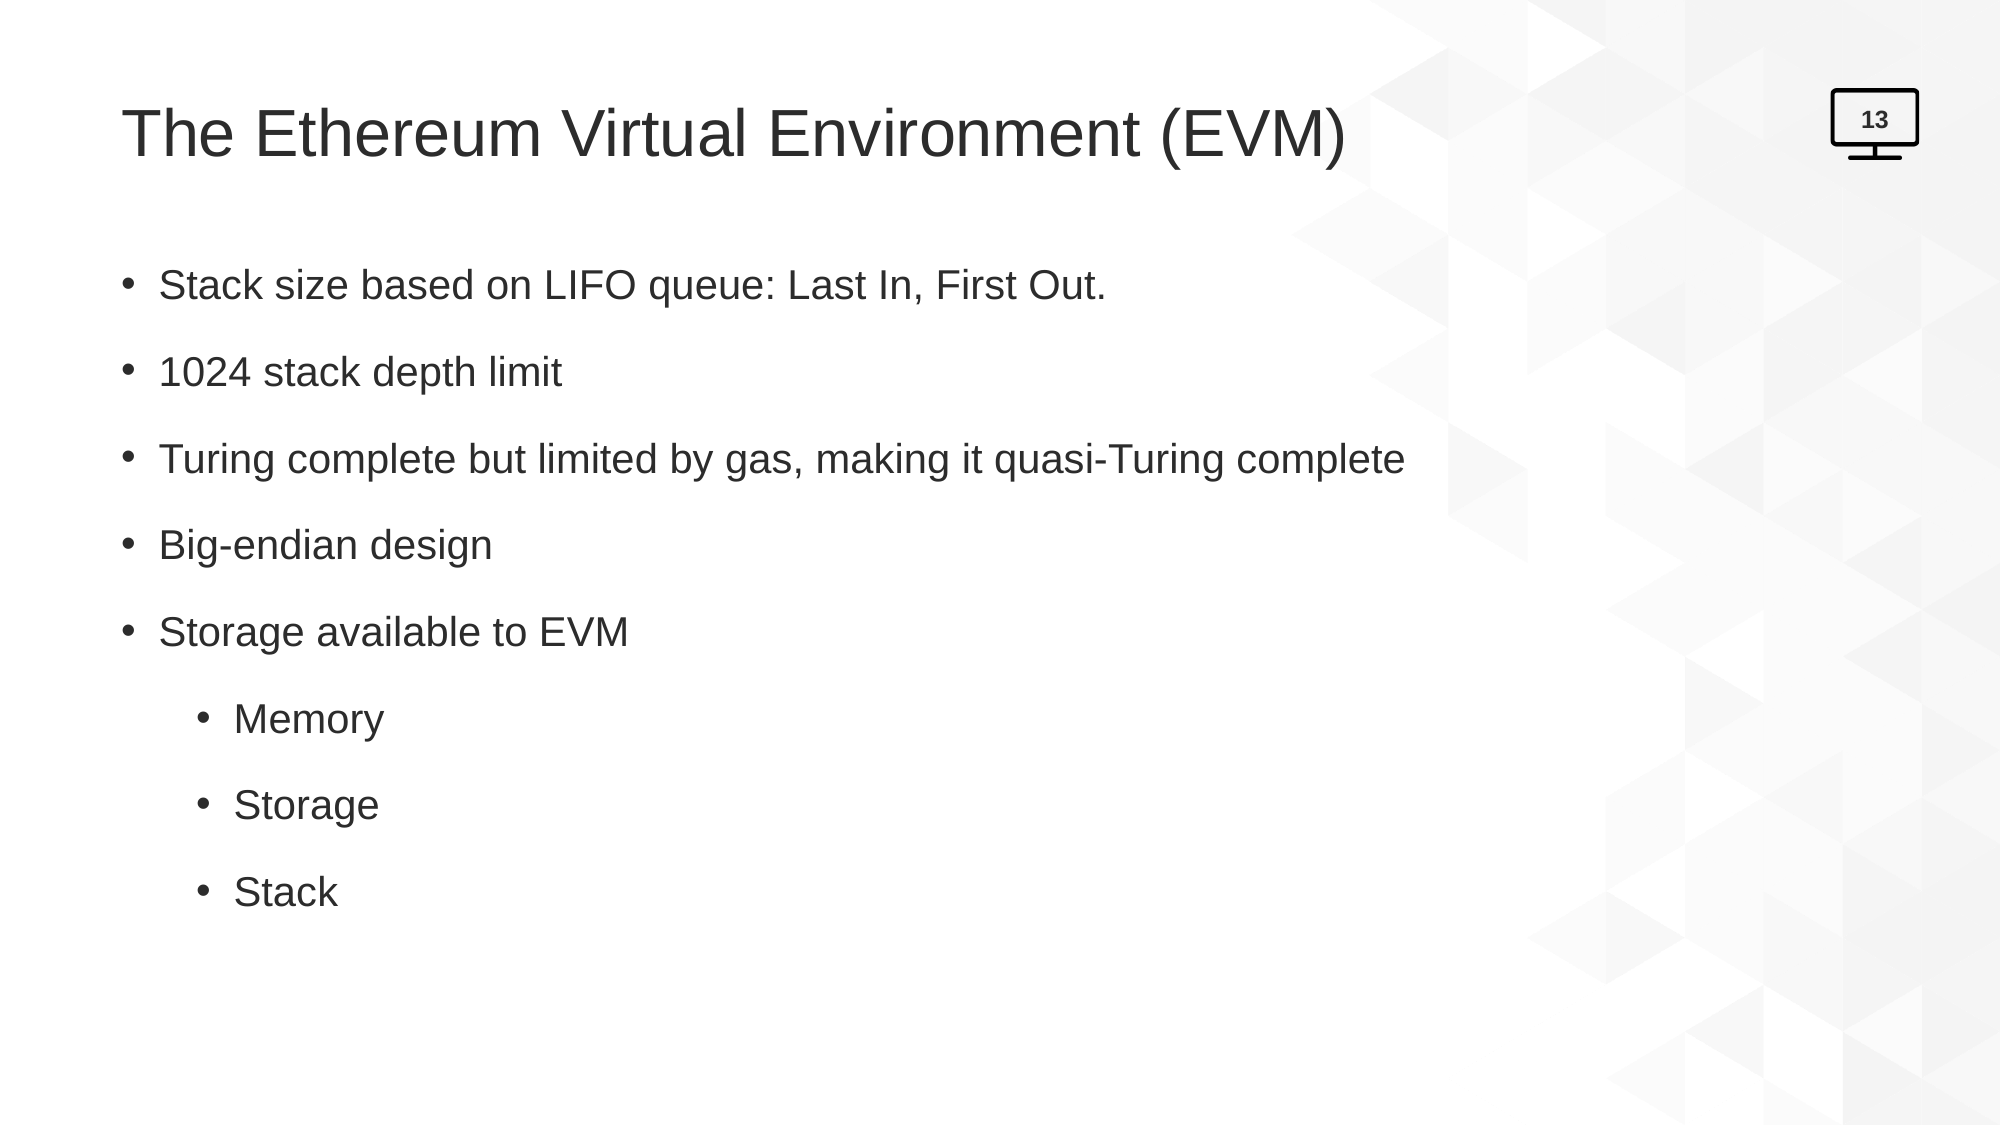

# The Ethereum Virtual Environment (EVM)
13
Stack size based on LIFO queue: Last In, First Out.
1024 stack depth limit
Turing complete but limited by gas, making it quasi-Turing complete
Big-endian design
Storage available to EVM
Memory
Storage
Stack